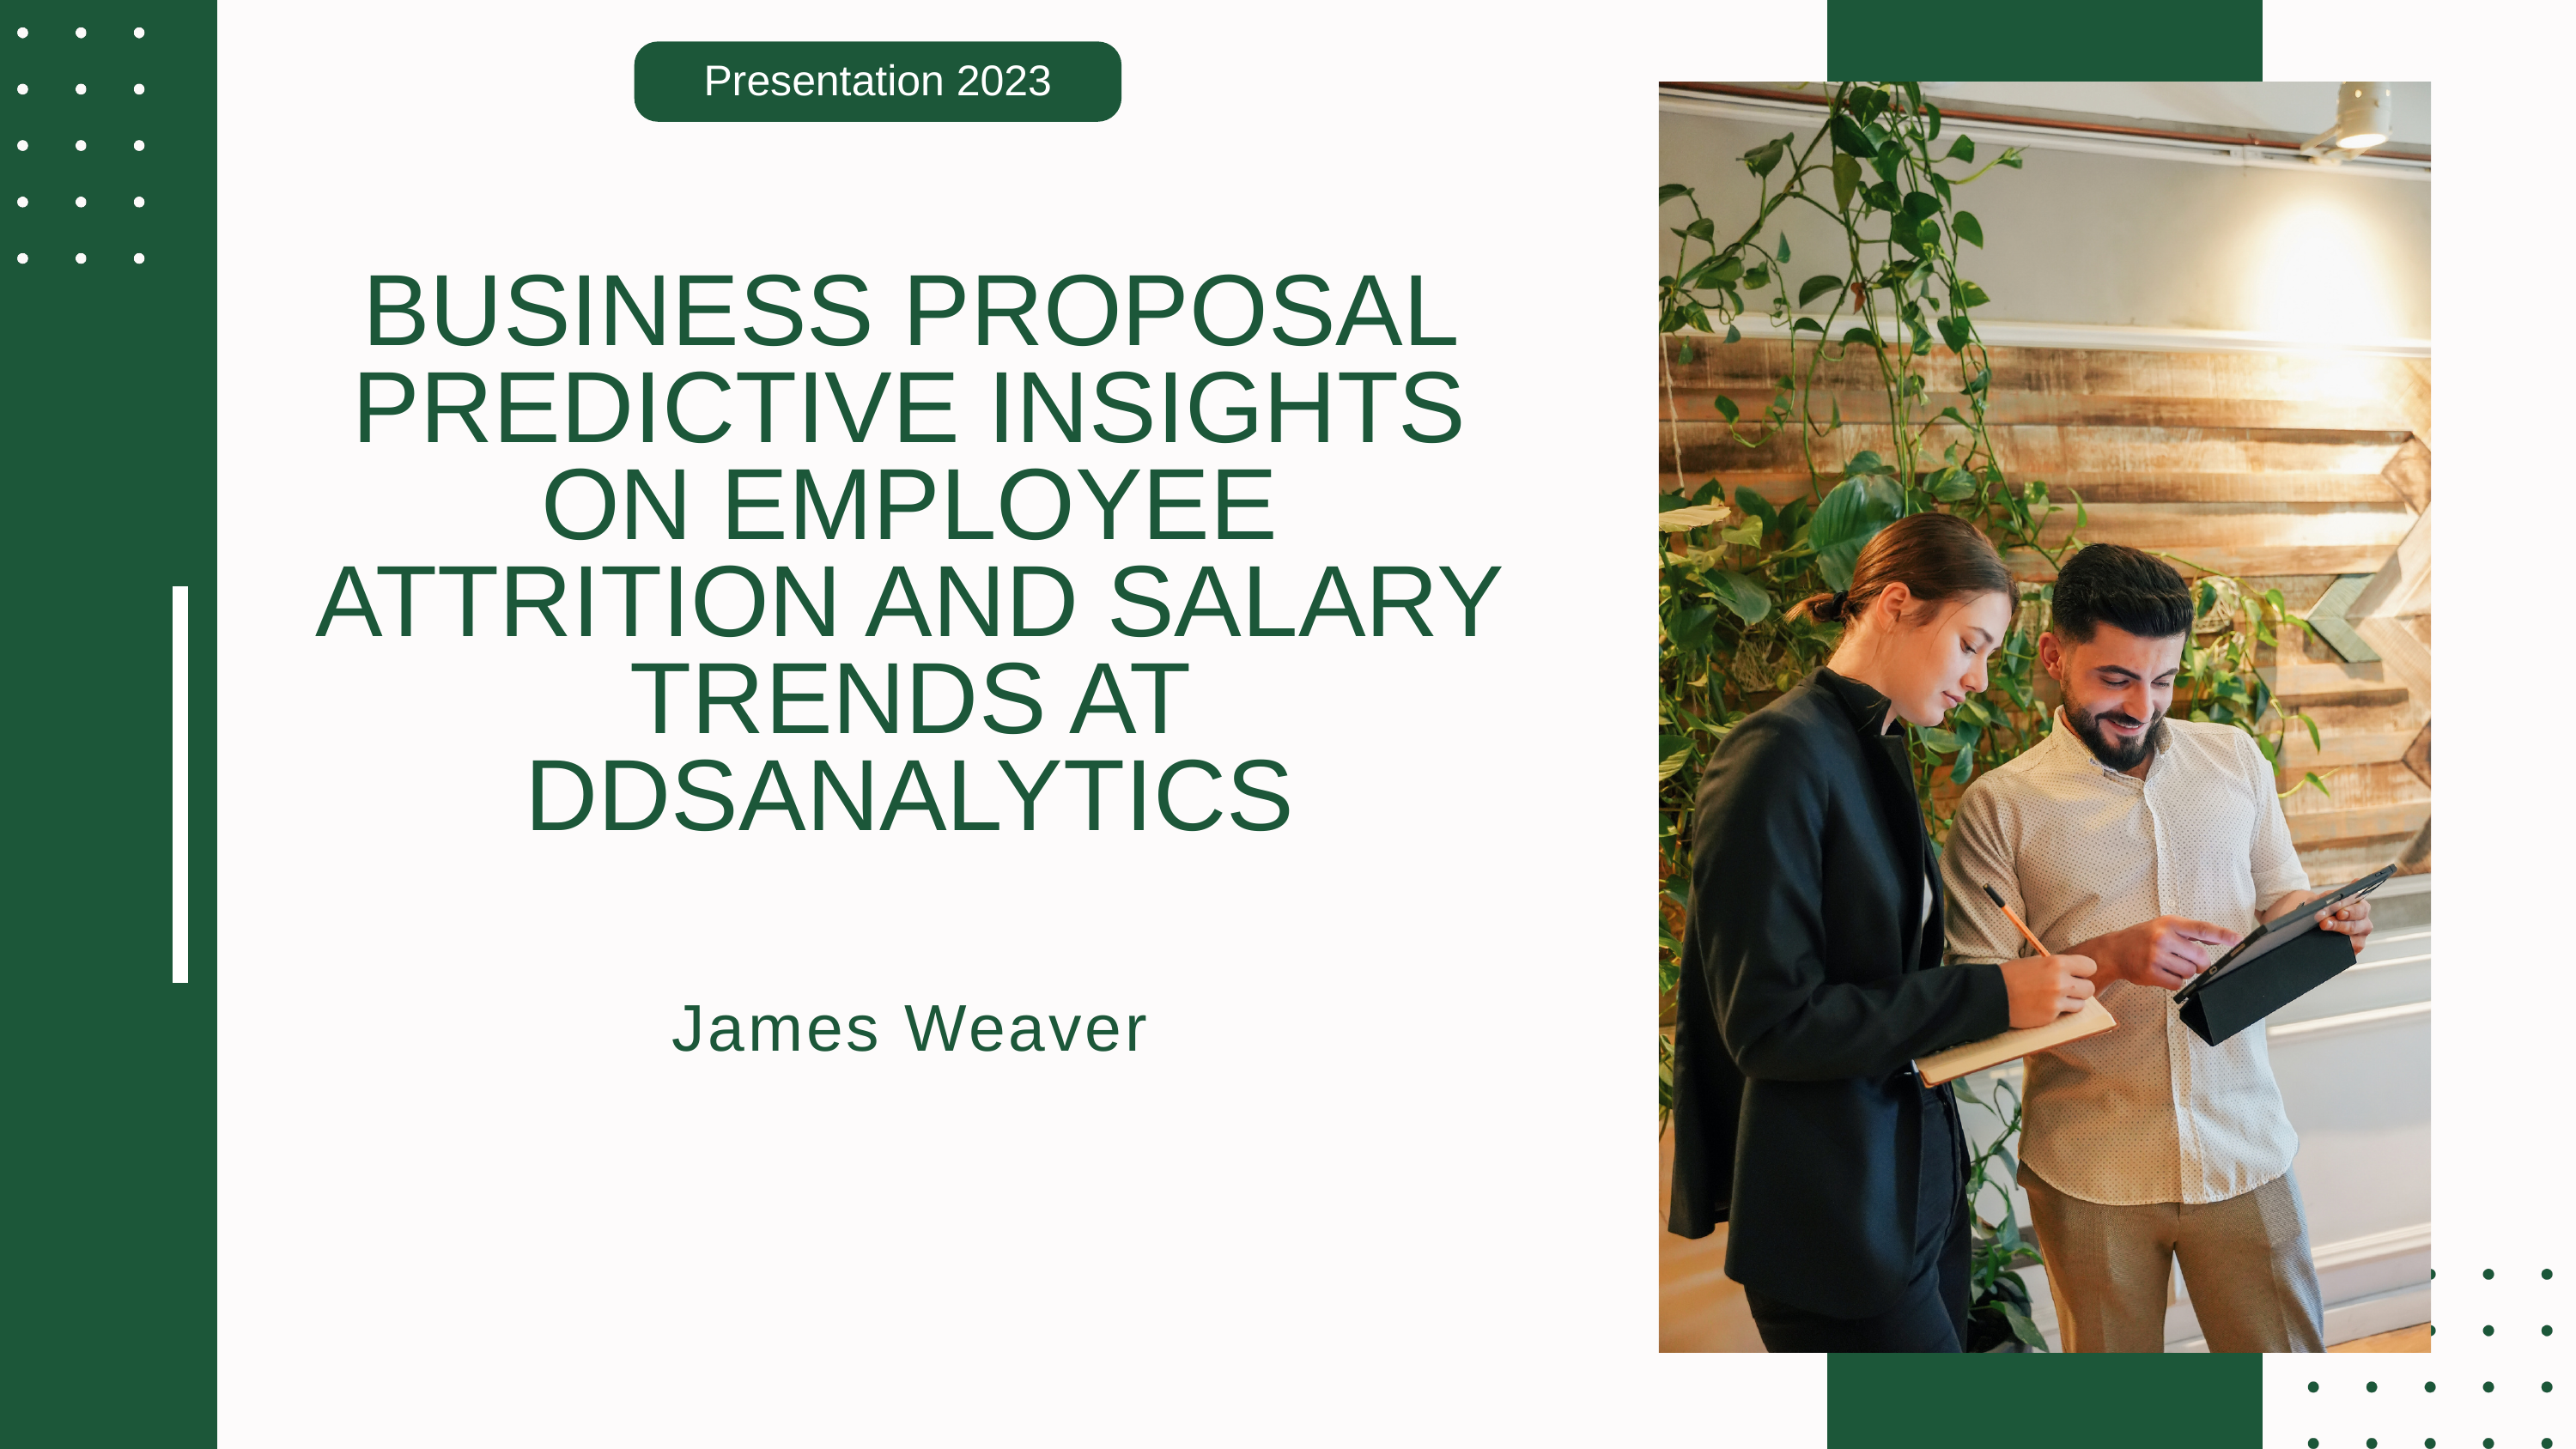

Presentation 2023

BUSINESS PROPOSAL PREDICTIVE INSIGHTS ON EMPLOYEE ATTRITION AND SALARY TRENDS AT DDSANALYTICS

James Weaver